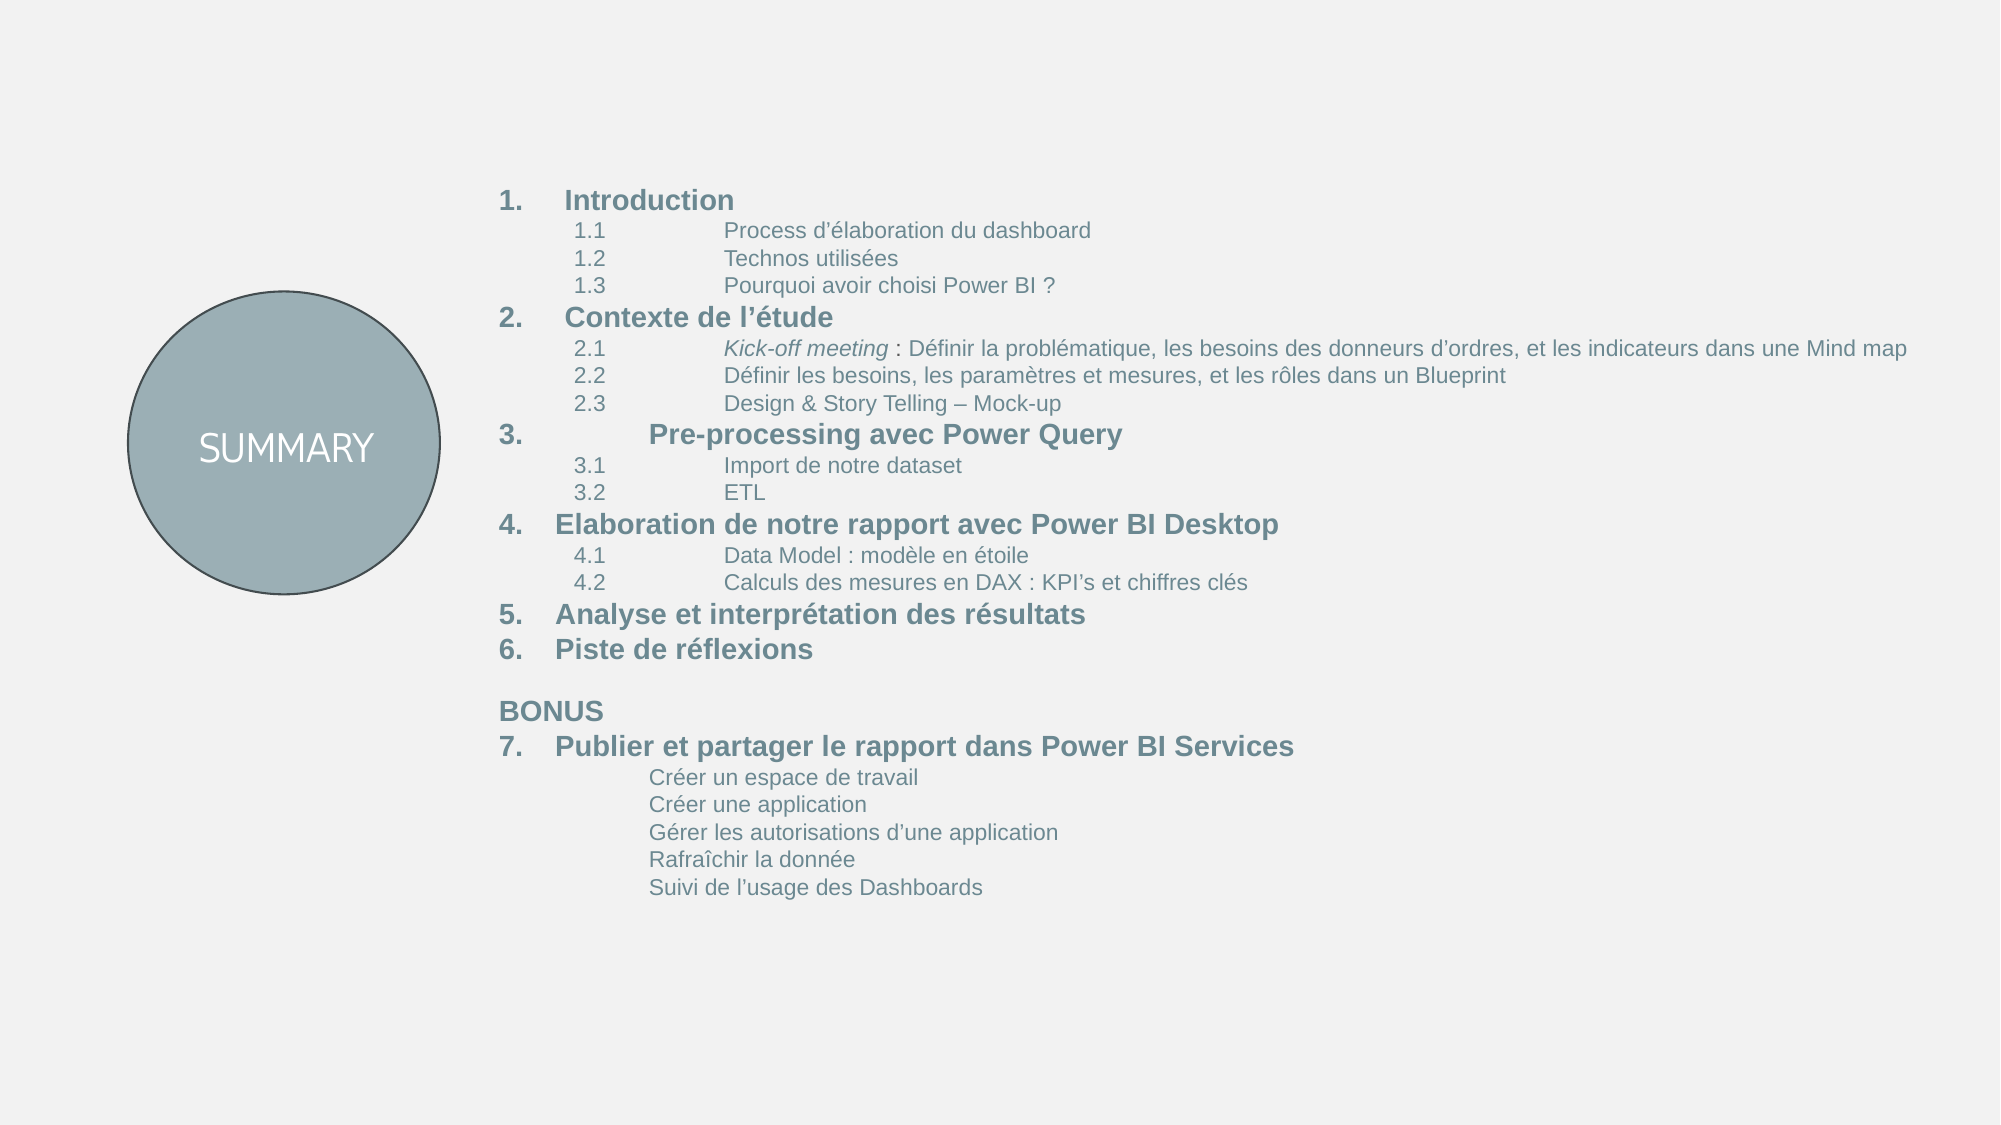

Introduction
1.1 	Process d’élaboration du dashboard
1.2 	Technos utilisées
1.3	Pourquoi avoir choisi Power BI ?
Contexte de l’étude
2.1 	Kick-off meeting : Définir la problématique, les besoins des donneurs d’ordres, et les indicateurs dans une Mind map
2.2	Définir les besoins, les paramètres et mesures, et les rôles dans un Blueprint
2.3	Design & Story Telling – Mock-up
3.	Pre-processing avec Power Query
3.1	Import de notre dataset
3.2	ETL
Elaboration de notre rapport avec Power BI Desktop
4.1	Data Model : modèle en étoile
4.2	Calculs des mesures en DAX : KPI’s et chiffres clés
Analyse et interprétation des résultats
Piste de réflexions

BONUS
Publier et partager le rapport dans Power BI Services
Créer un espace de travail
Créer une application
Gérer les autorisations d’une application
Rafraîchir la donnée
Suivi de l’usage des Dashboards

SUMMARY